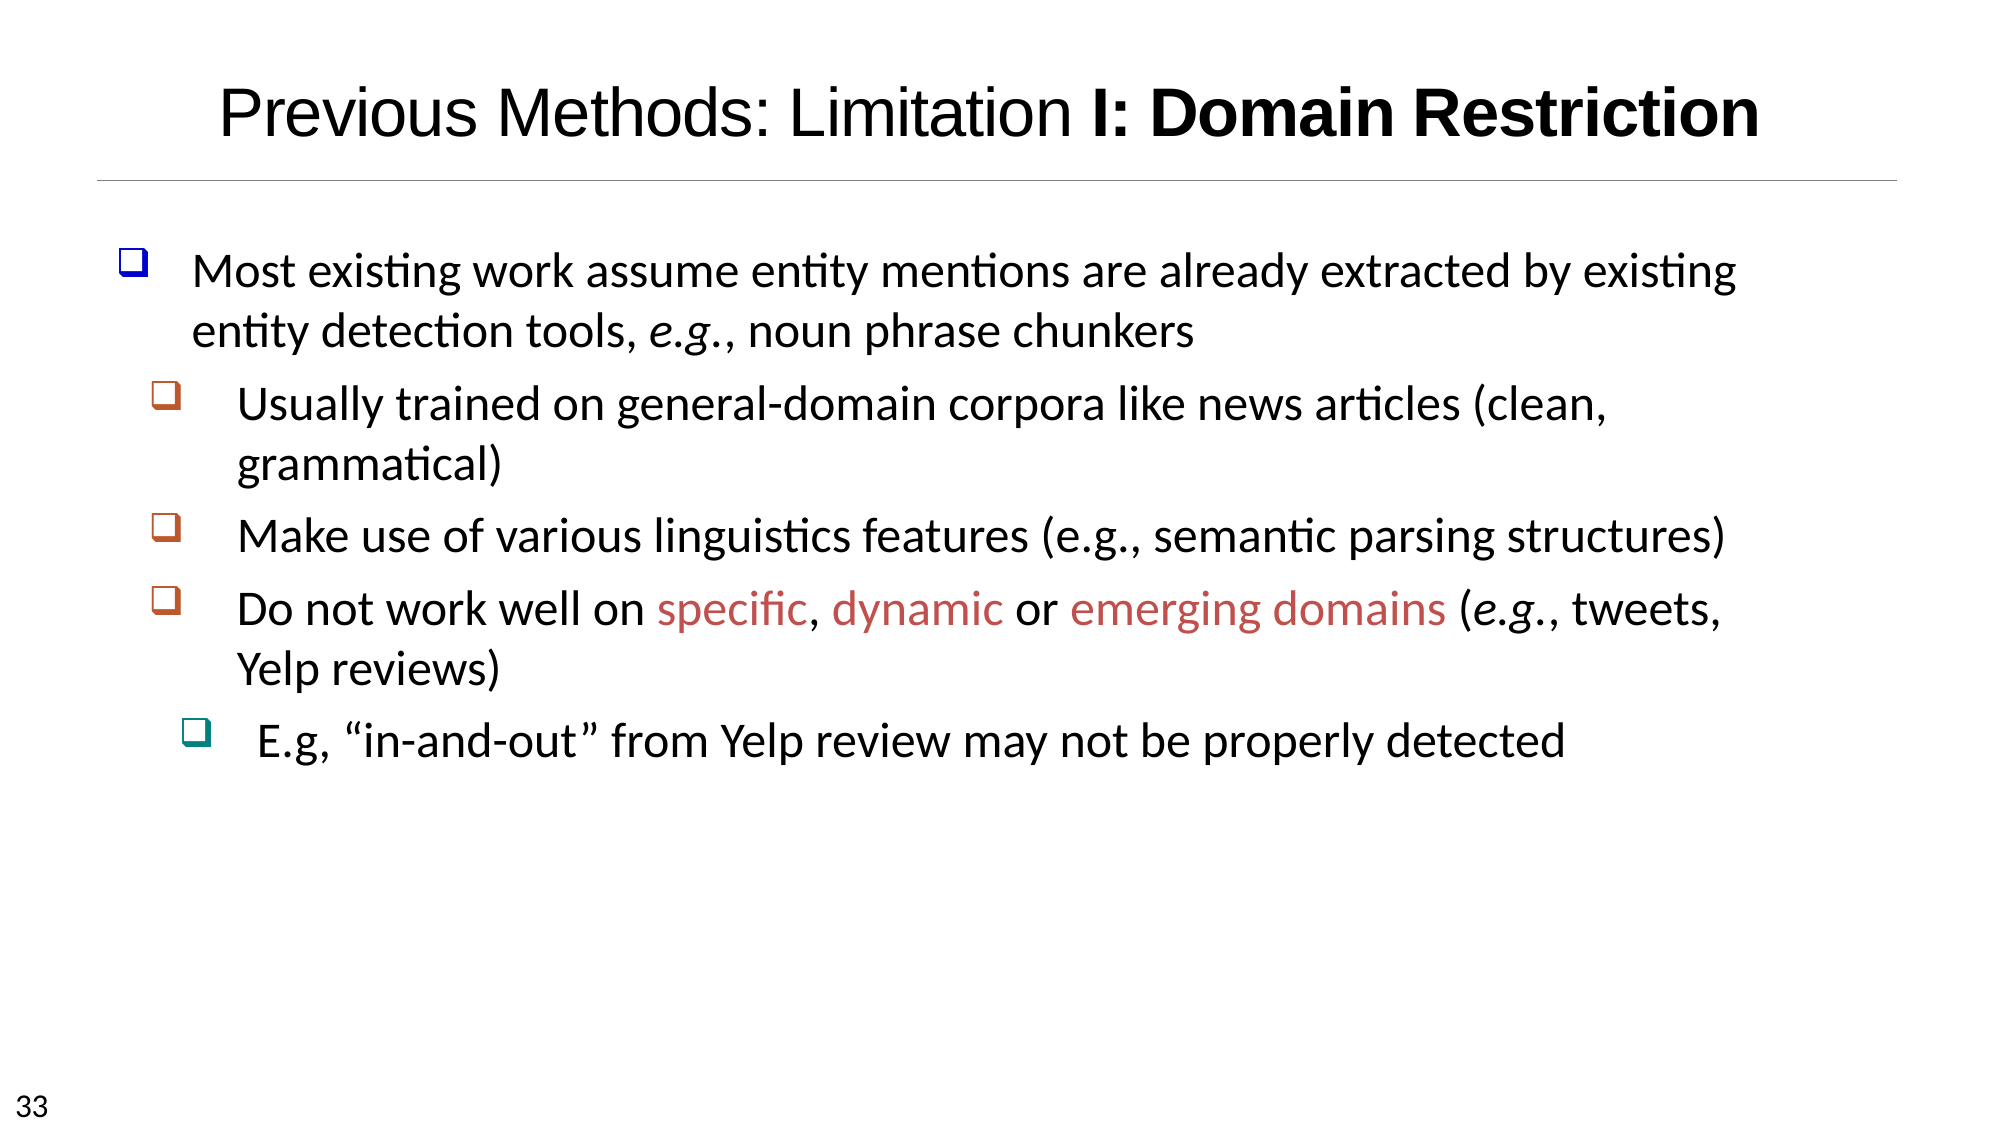

# Previous Methods: Limitation I: Domain Restriction
Most existing work assume entity mentions are already extracted by existing entity detection tools, e.g., noun phrase chunkers
Usually trained on general-domain corpora like news articles (clean, grammatical)
Make use of various linguistics features (e.g., semantic parsing structures)
Do not work well on specific, dynamic or emerging domains (e.g., tweets, Yelp reviews)
E.g, “in-and-out” from Yelp review may not be properly detected